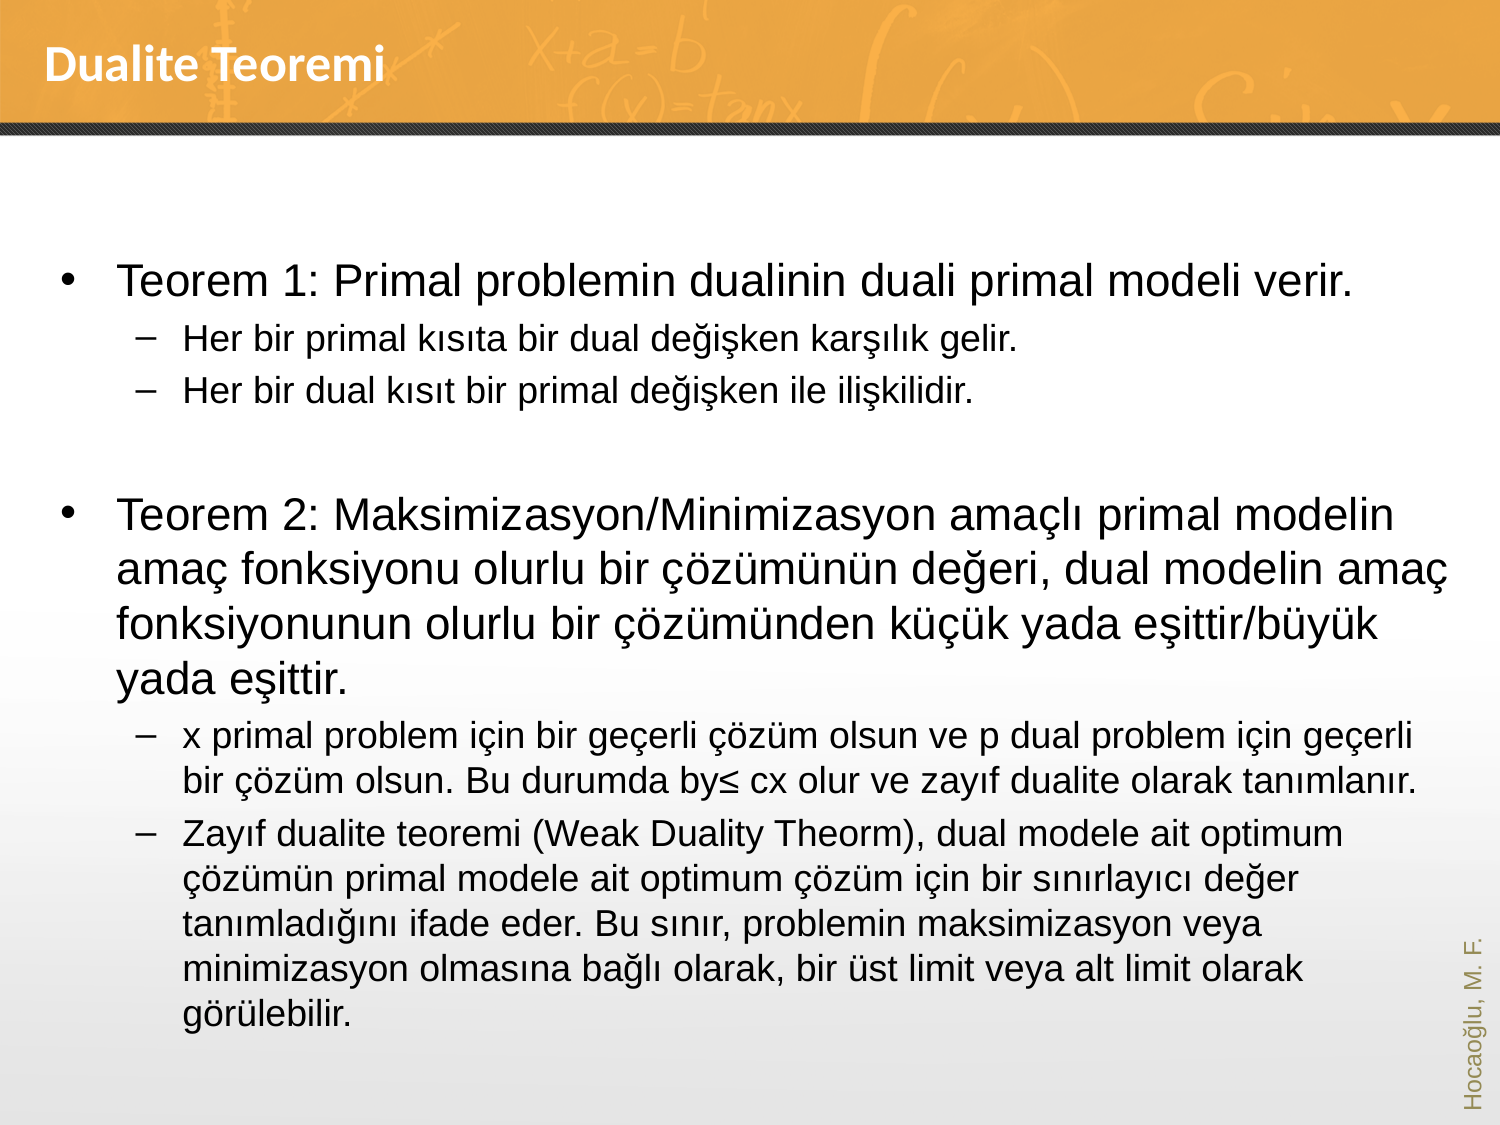

# Dualite Teoremi
Teorem 1: Primal problemin dualinin duali primal modeli verir.
Her bir primal kısıta bir dual değişken karşılık gelir.
Her bir dual kısıt bir primal değişken ile ilişkilidir.

Teorem 2: Maksimizasyon/Minimizasyon amaçlı primal modelin amaç fonksiyonu olurlu bir çözümünün değeri, dual modelin amaç fonksiyonunun olurlu bir çözümünden küçük yada eşittir/büyük yada eşittir.
x primal problem için bir geçerli çözüm olsun ve p dual problem için geçerli bir çözüm olsun. Bu durumda by≤ cx olur ve zayıf dualite olarak tanımlanır.
Zayıf dualite teoremi (Weak Duality Theorm), dual modele ait optimum çözümün primal modele ait optimum çözüm için bir sınırlayıcı değer tanımladığını ifade eder. Bu sınır, problemin maksimizasyon veya minimizasyon olmasına bağlı olarak, bir üst limit veya alt limit olarak görülebilir.